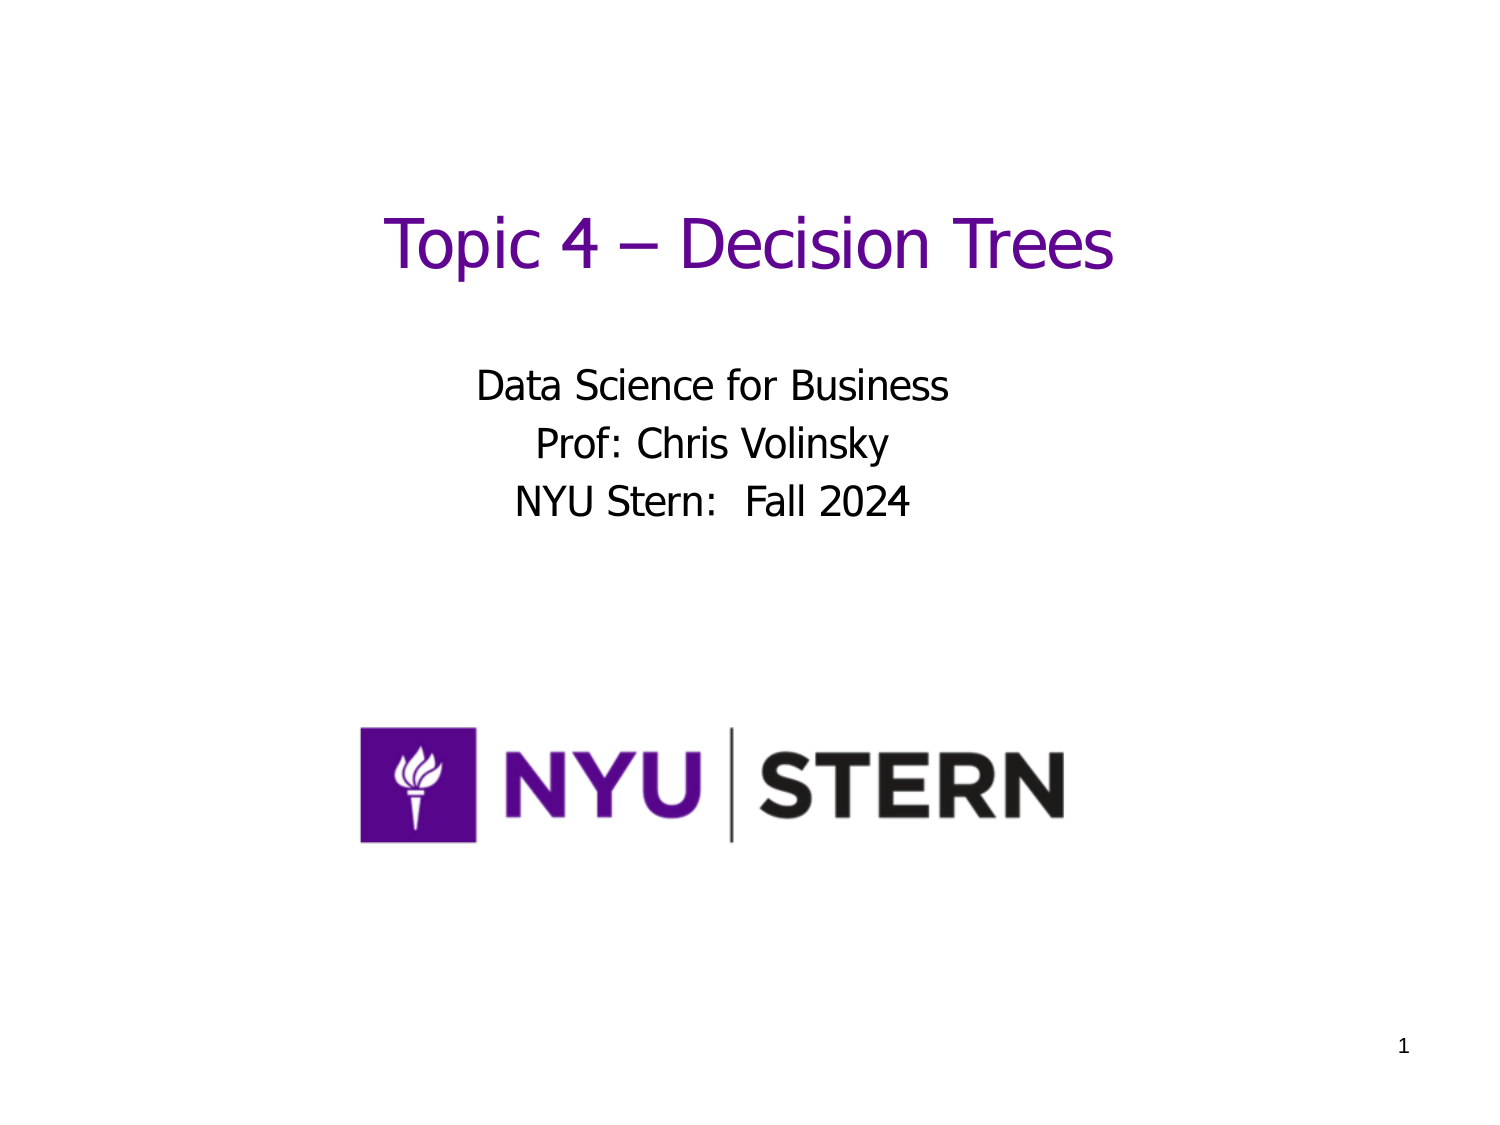

# Topic 4 – Decision Trees
Data Science for Business
Prof: Chris Volinsky
NYU Stern:  Fall 2024
1